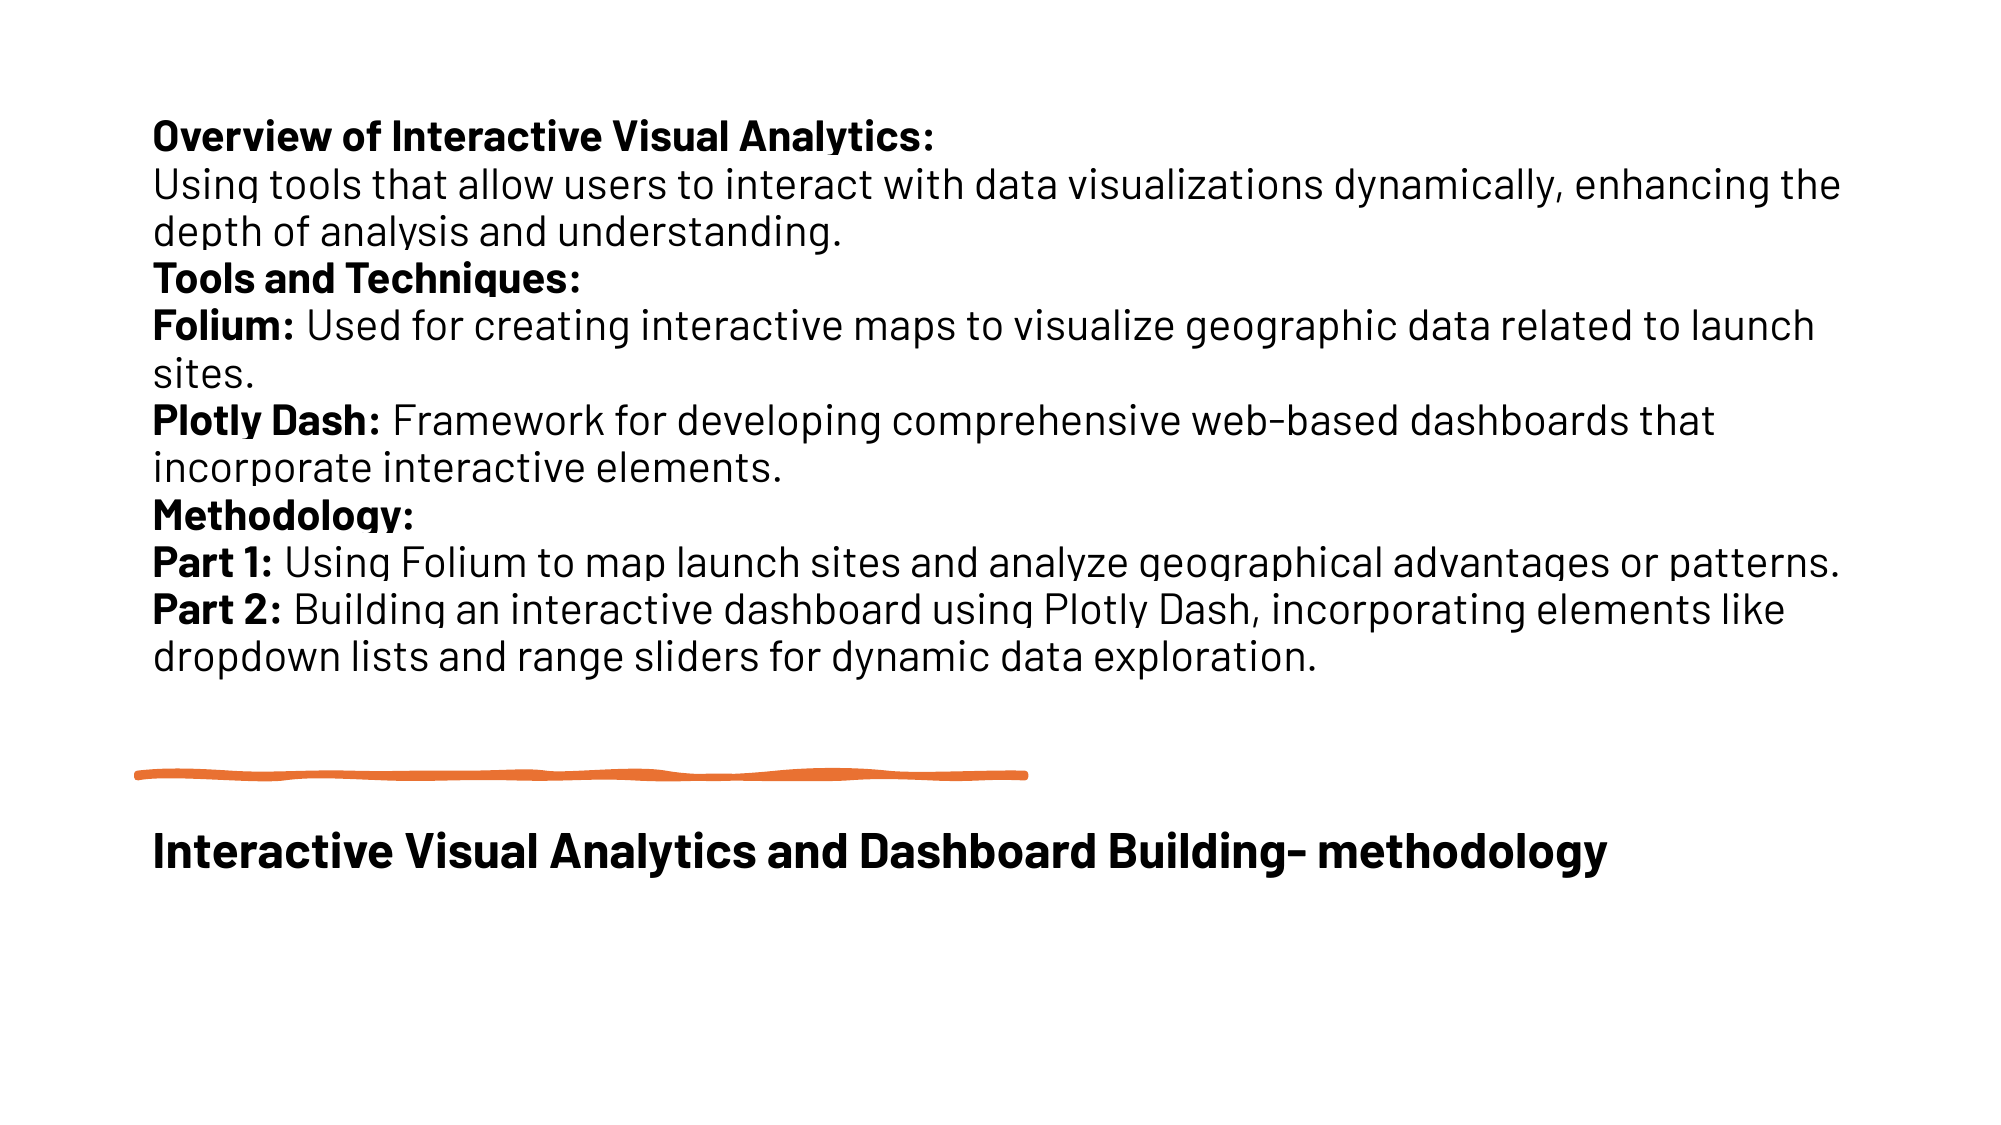

# Overview of Interactive Visual Analytics: Using tools that allow users to interact with data visualizations dynamically, enhancing the depth of analysis and understanding. Tools and Techniques: Folium: Used for creating interactive maps to visualize geographic data related to launch sites. Plotly Dash: Framework for developing comprehensive web-based dashboards that incorporate interactive elements. Methodology: Part 1: Using Folium to map launch sites and analyze geographical advantages or patterns. Part 2: Building an interactive dashboard using Plotly Dash, incorporating elements like dropdown lists and range sliders for dynamic data exploration.

Interactive Visual Analytics and Dashboard Building- methodology